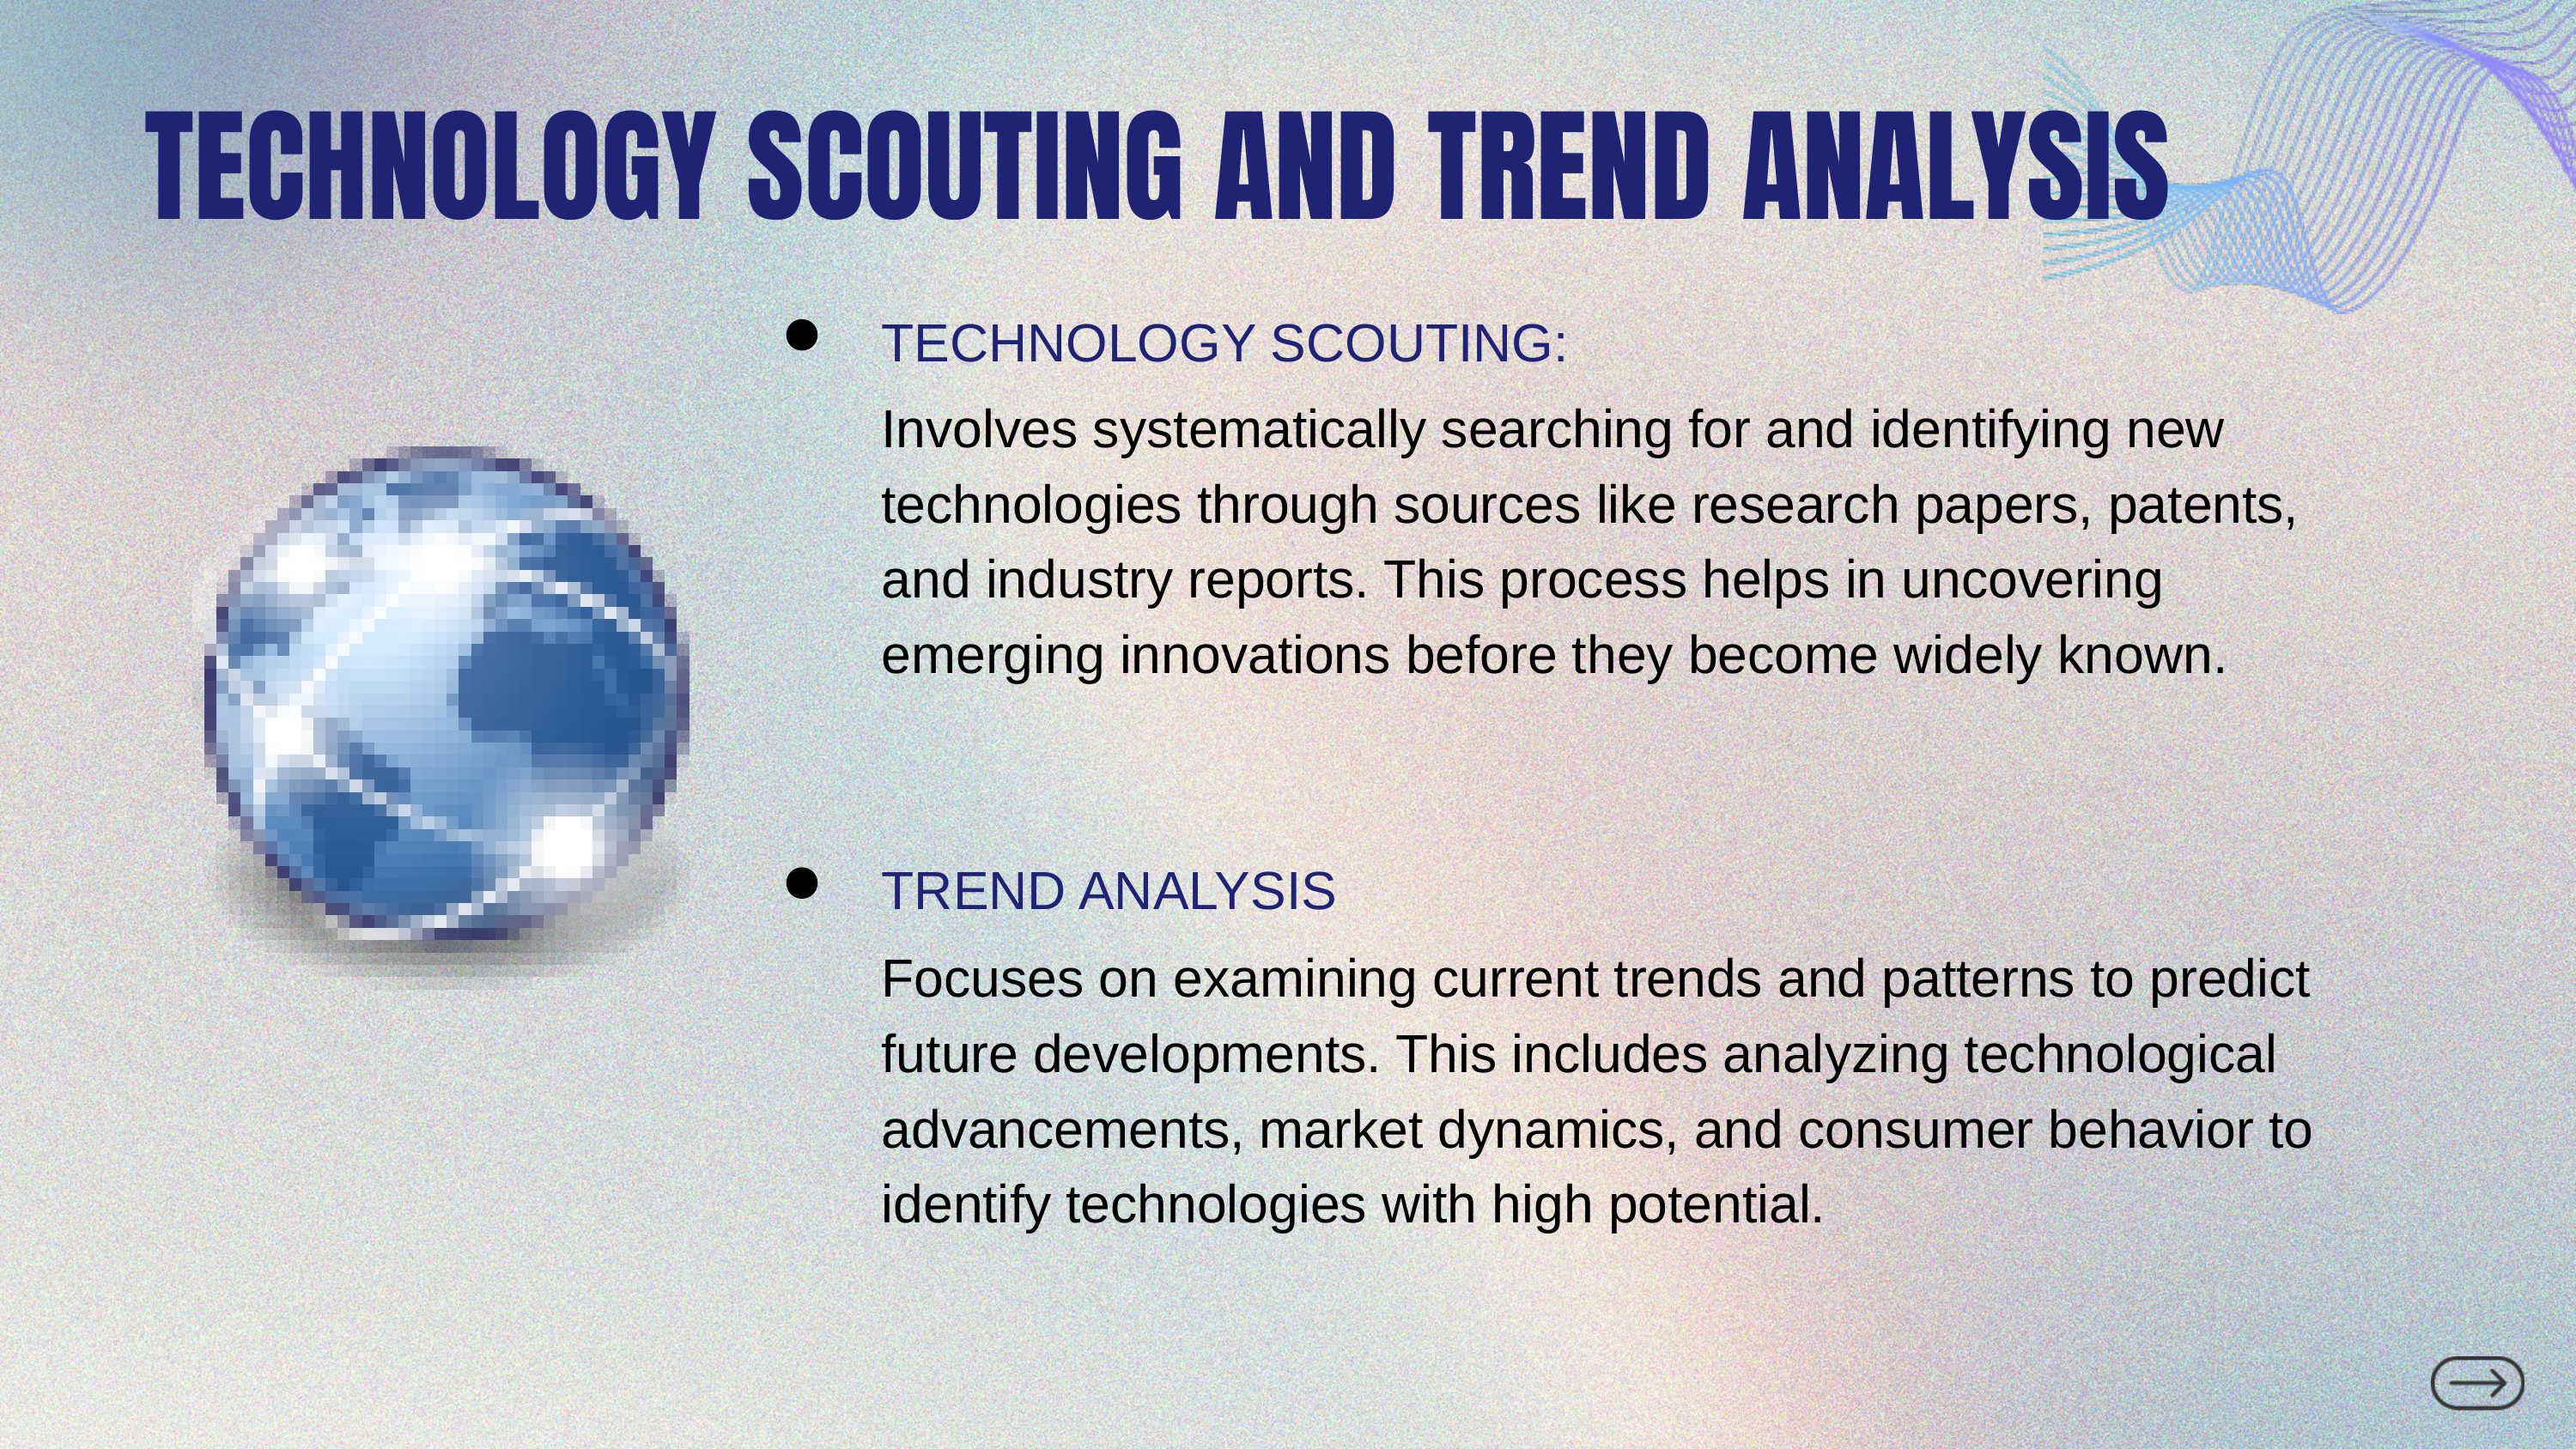

TECHNOLOGY SCOUTING AND TREND ANALYSIS
TECHNOLOGY SCOUTING:

Involves systematically searching for and identifying new technologies through sources like research papers, patents, and industry reports. This process helps in uncovering emerging innovations before they become widely known.

TREND ANALYSIS

Focuses on examining current trends and patterns to predict future developments. This includes analyzing technological advancements, market dynamics, and consumer behavior to identify technologies with high potential.